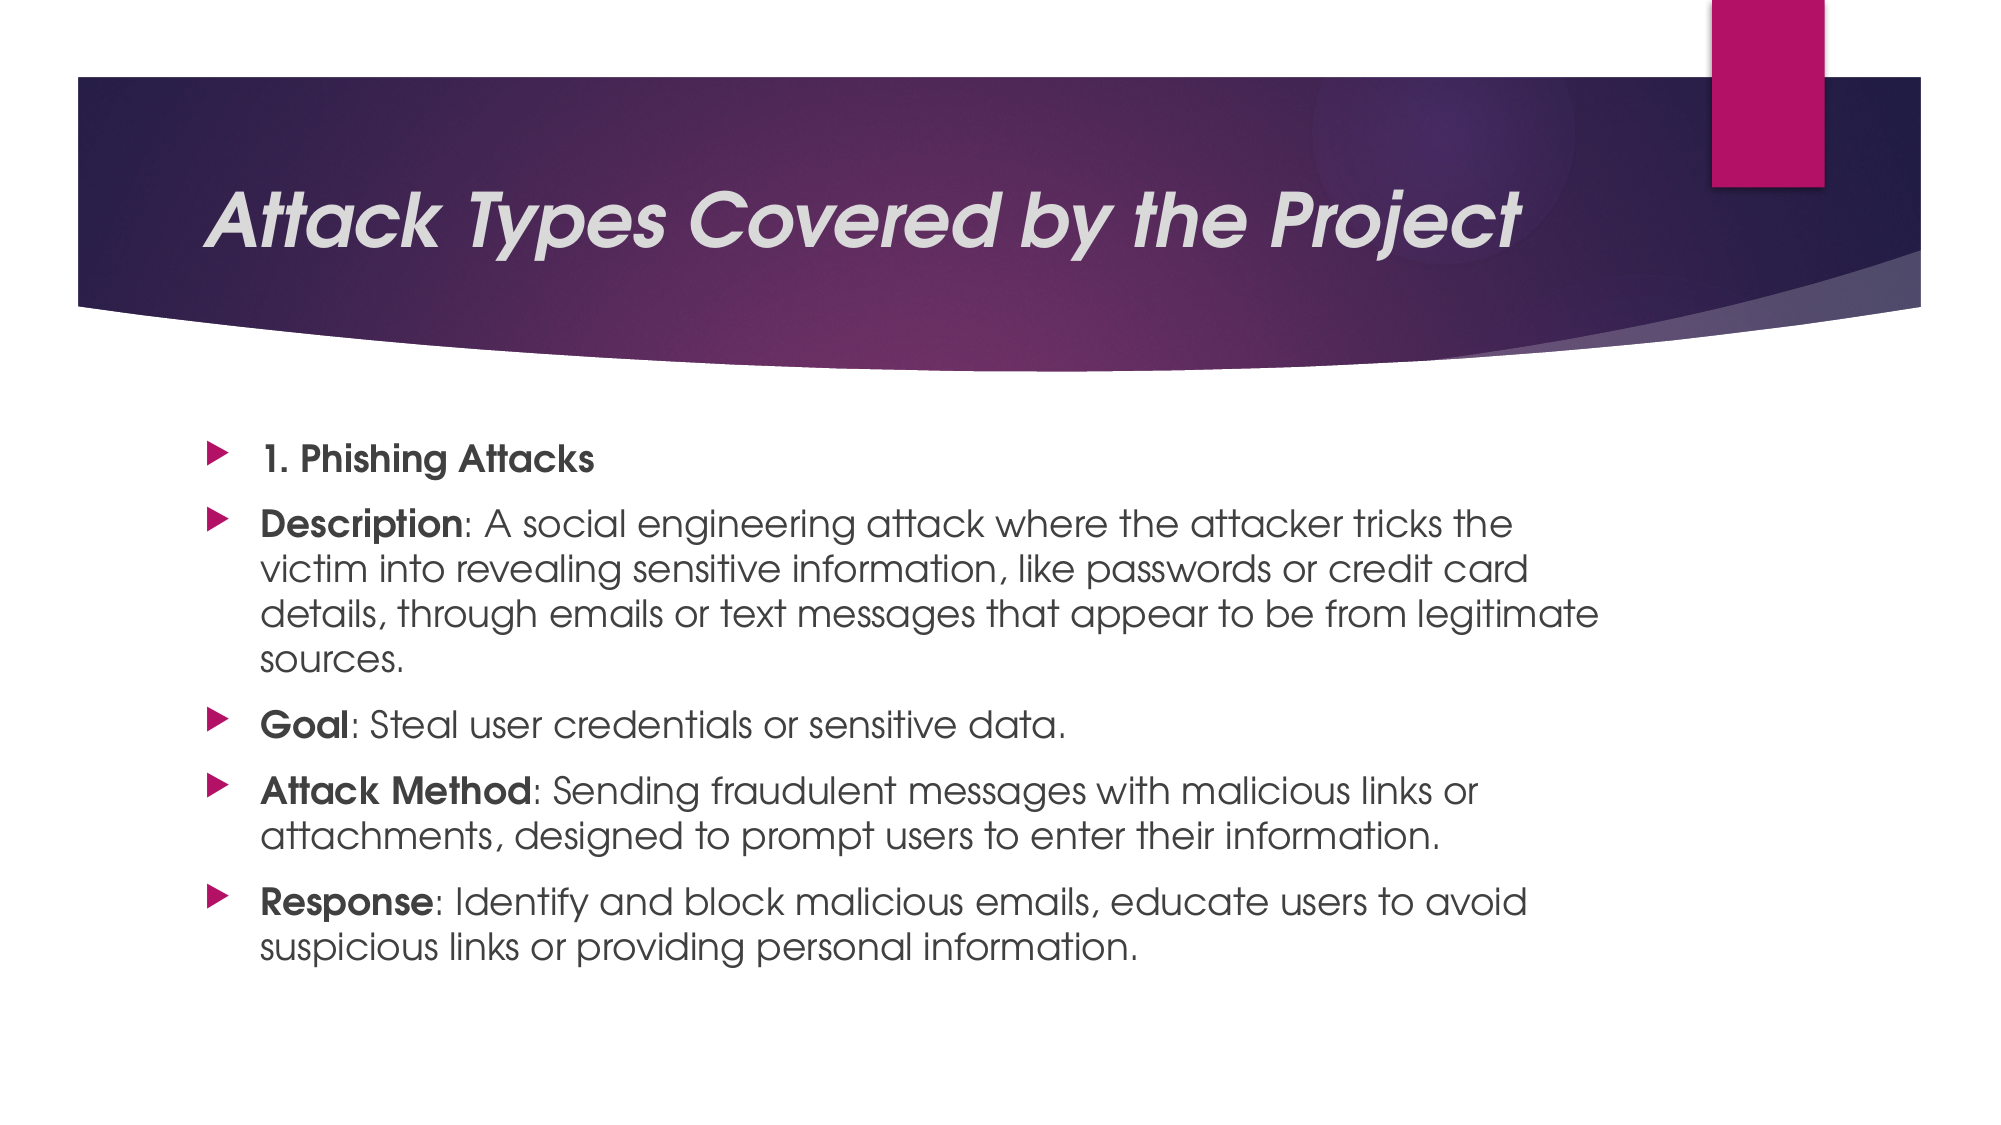

# Attack Types Covered by the Project
1. Phishing Attacks
Description: A social engineering attack where the attacker tricks the victim into revealing sensitive information, like passwords or credit card details, through emails or text messages that appear to be from legitimate sources.
Goal: Steal user credentials or sensitive data.
Attack Method: Sending fraudulent messages with malicious links or attachments, designed to prompt users to enter their information.
Response: Identify and block malicious emails, educate users to avoid suspicious links or providing personal information.